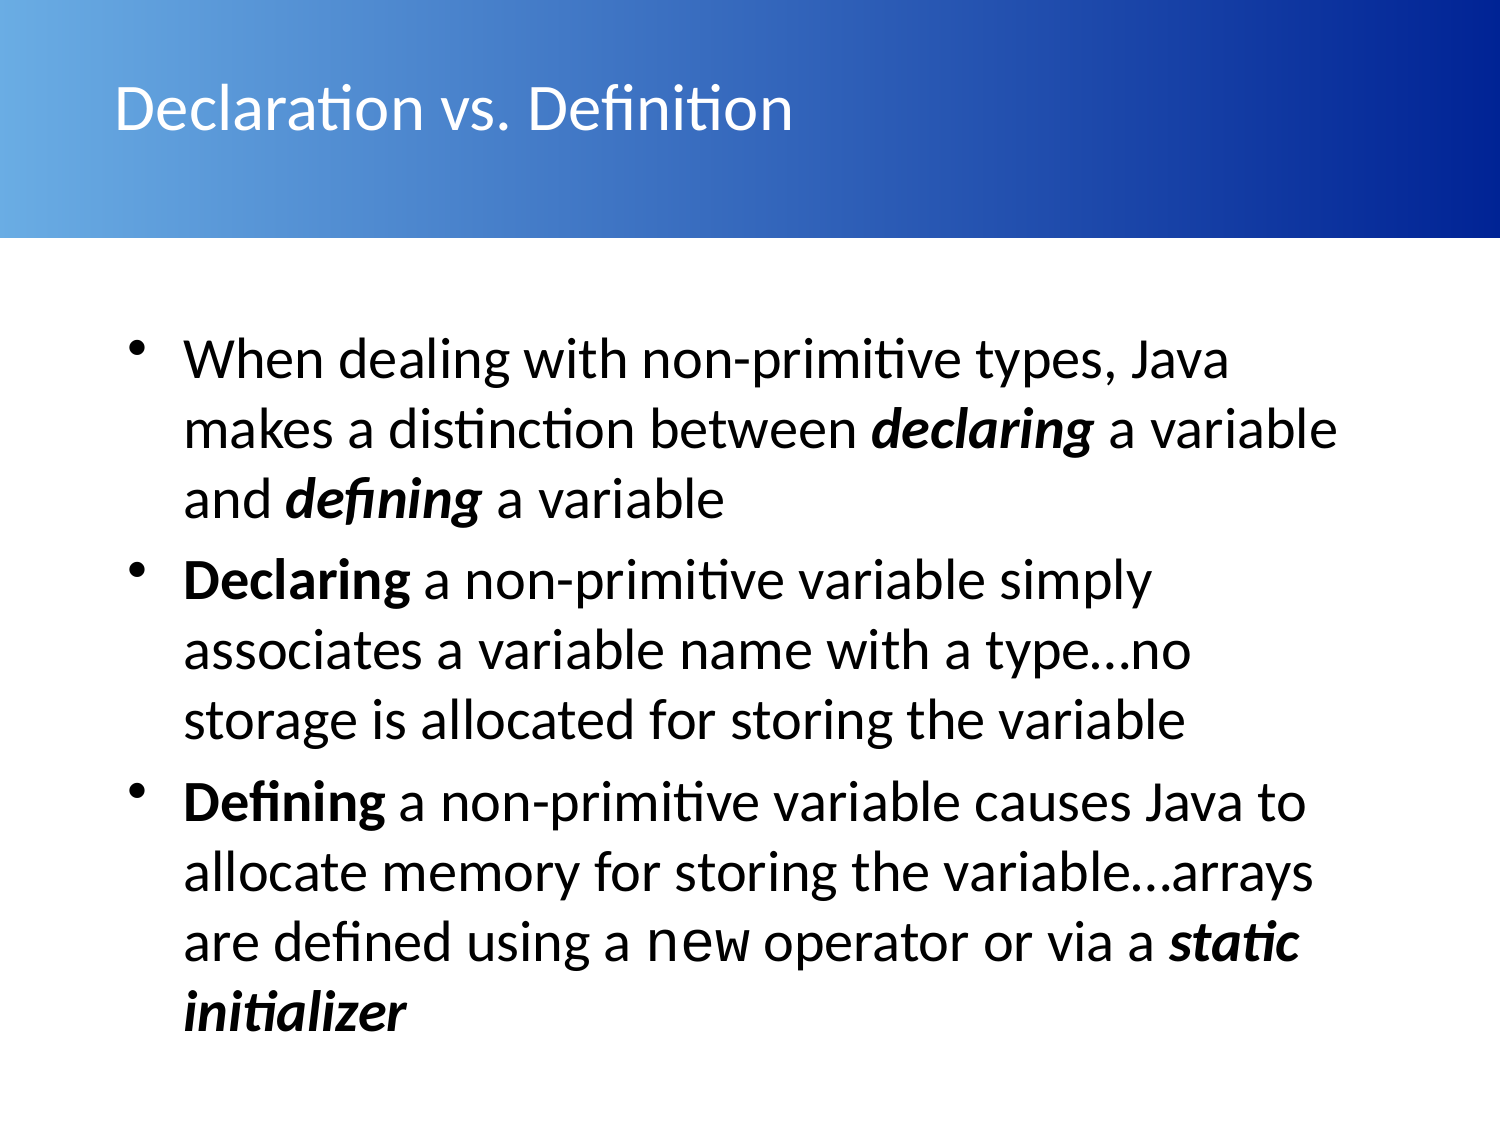

# Declaration vs. Definition

When dealing with non-primitive types, Java makes a distinction between declaring a variable and defining a variable
Declaring a non-primitive variable simply associates a variable name with a type…no storage is allocated for storing the variable
Defining a non-primitive variable causes Java to allocate memory for storing the variable…arrays are defined using a new operator or via a static initializer